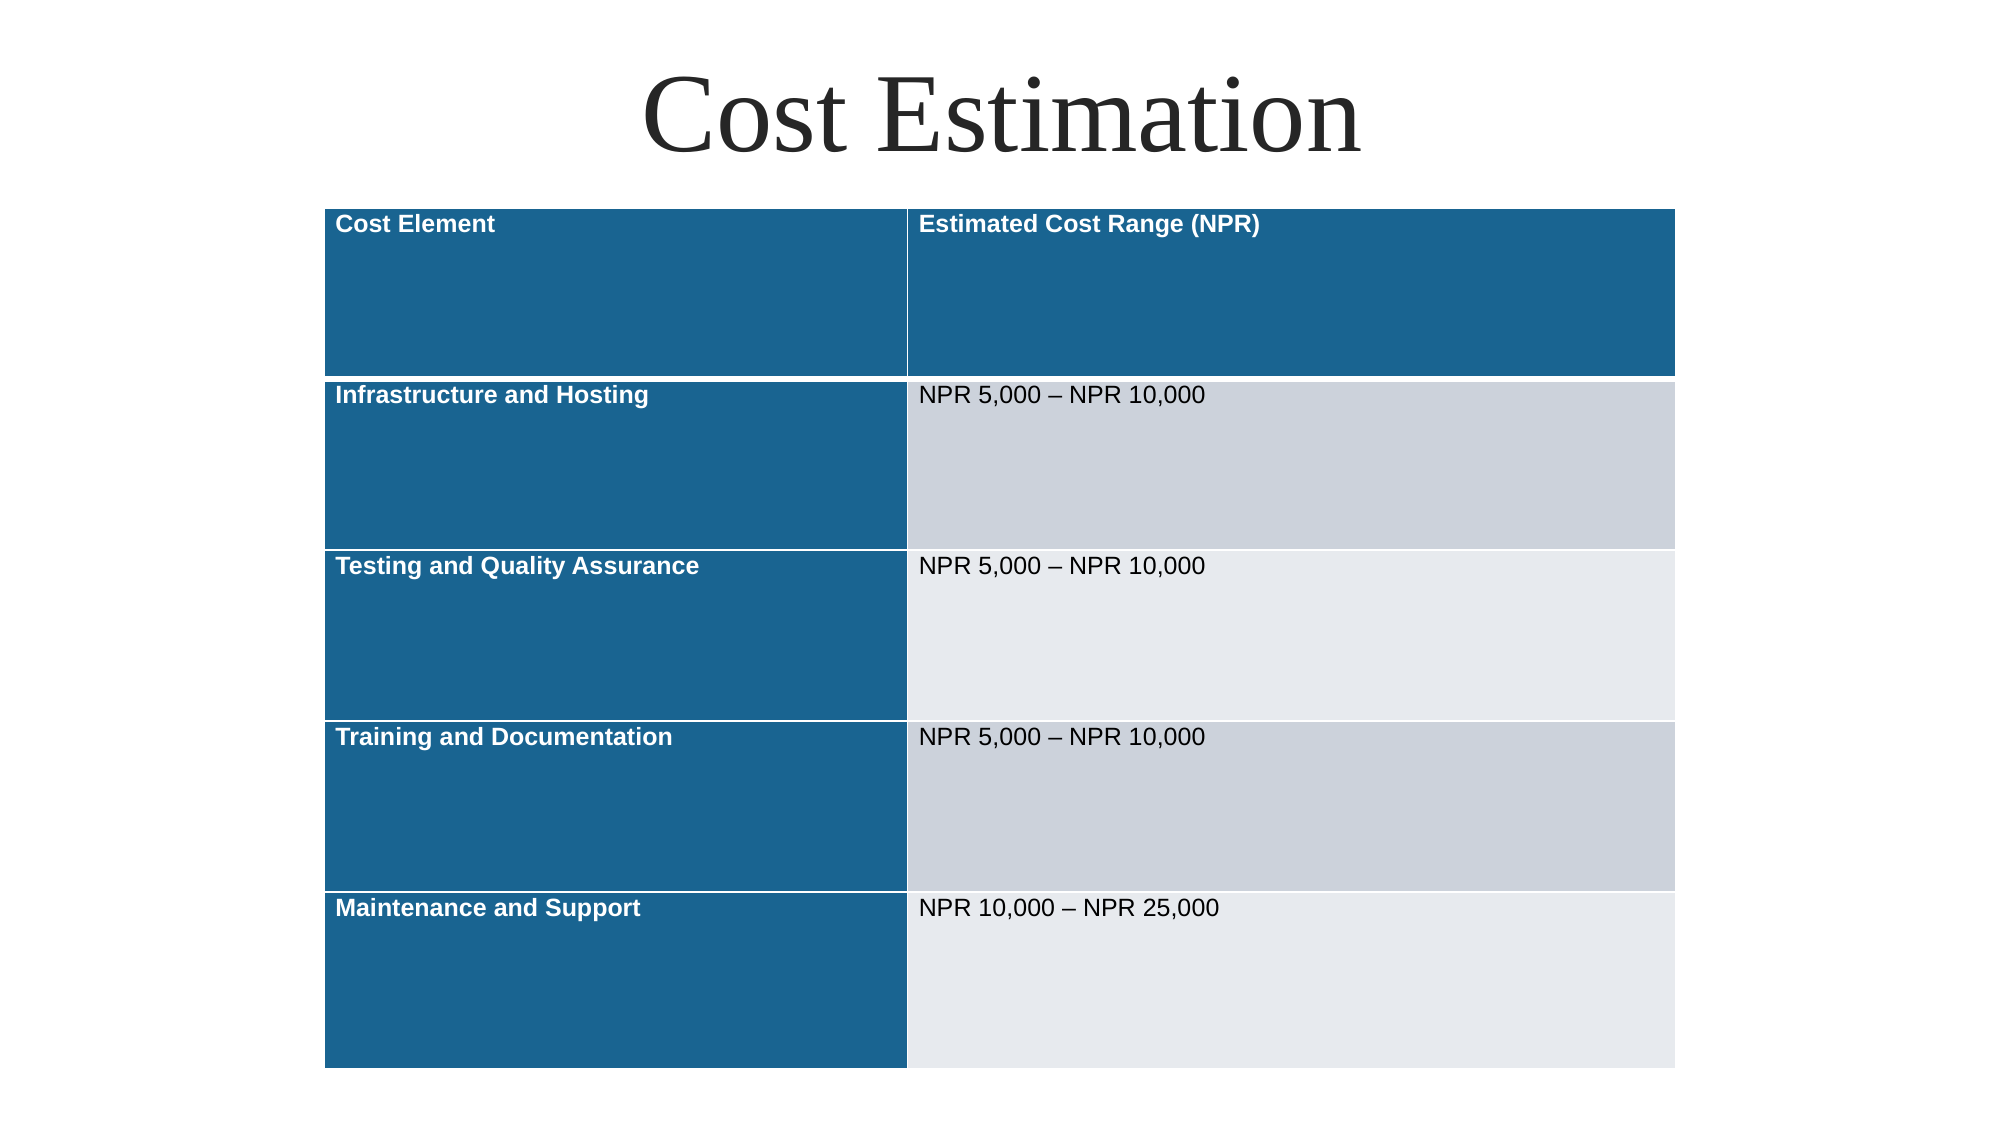

Cost Estimation
| Cost Element | Estimated Cost Range (NPR) |
| --- | --- |
| Infrastructure and Hosting | NPR 5,000 – NPR 10,000 |
| Testing and Quality Assurance | NPR 5,000 – NPR 10,000 |
| Training and Documentation | NPR 5,000 – NPR 10,000 |
| Maintenance and Support | NPR 10,000 – NPR 25,000 |